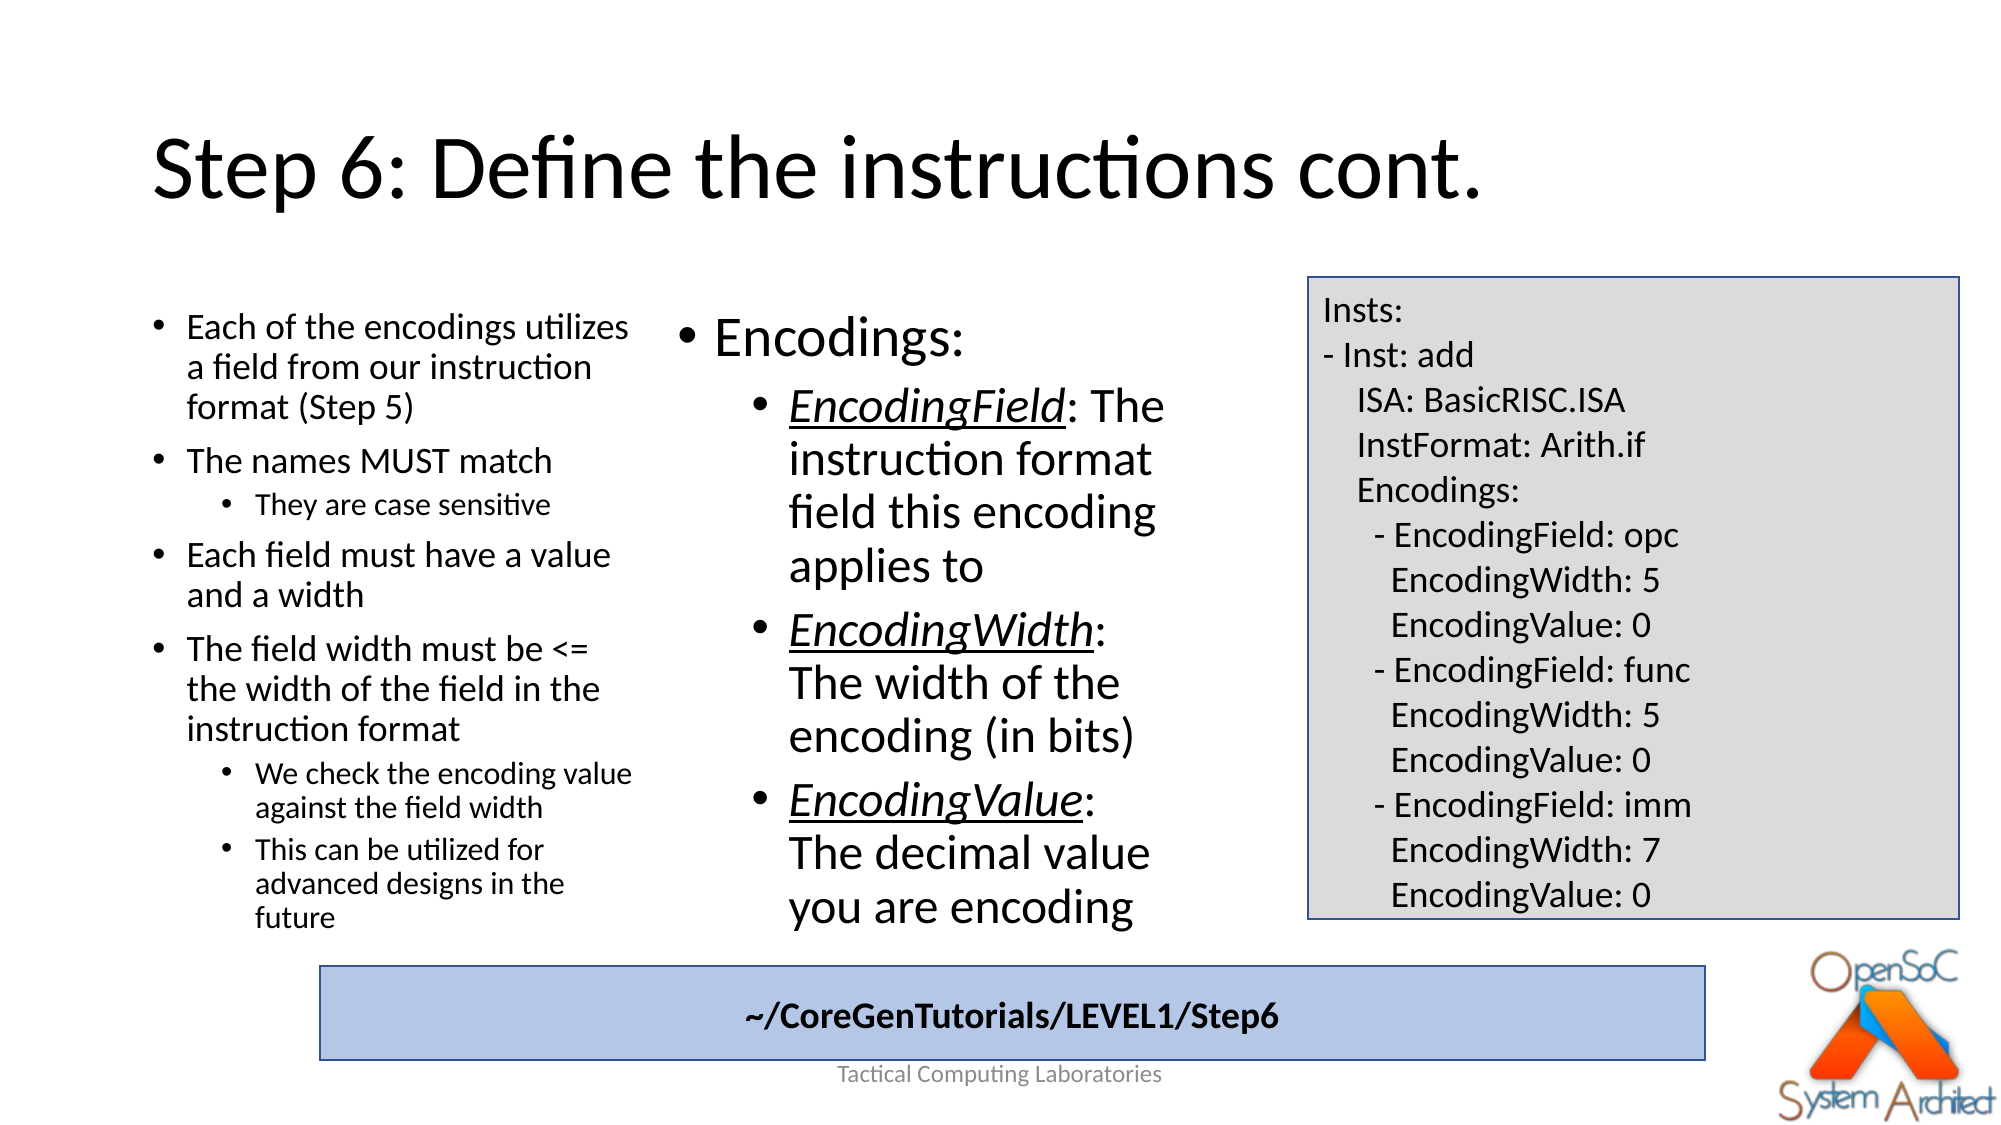

# Step 6: Define the instructions cont.
Insts:
- Inst: add
    ISA: BasicRISC.ISA
    InstFormat: Arith.if
    Encodings:
      - EncodingField: opc
        EncodingWidth: 5
        EncodingValue: 0
      - EncodingField: func
        EncodingWidth: 5
        EncodingValue: 0
      - EncodingField: imm
        EncodingWidth: 7
        EncodingValue: 0

Each of the encodings utilizes a field from our instruction format (Step 5)
The names MUST match
They are case sensitive
Each field must have a value and a width
The field width must be <= the width of the field in the instruction format
We check the encoding value against the field width
This can be utilized for advanced designs in the future

Encodings:
EncodingField: The instruction format field this encoding applies to
EncodingWidth: The width of the encoding (in bits)
EncodingValue: The decimal value you are encoding

~/CoreGenTutorials/LEVEL1/Step6
Tactical Computing Laboratories